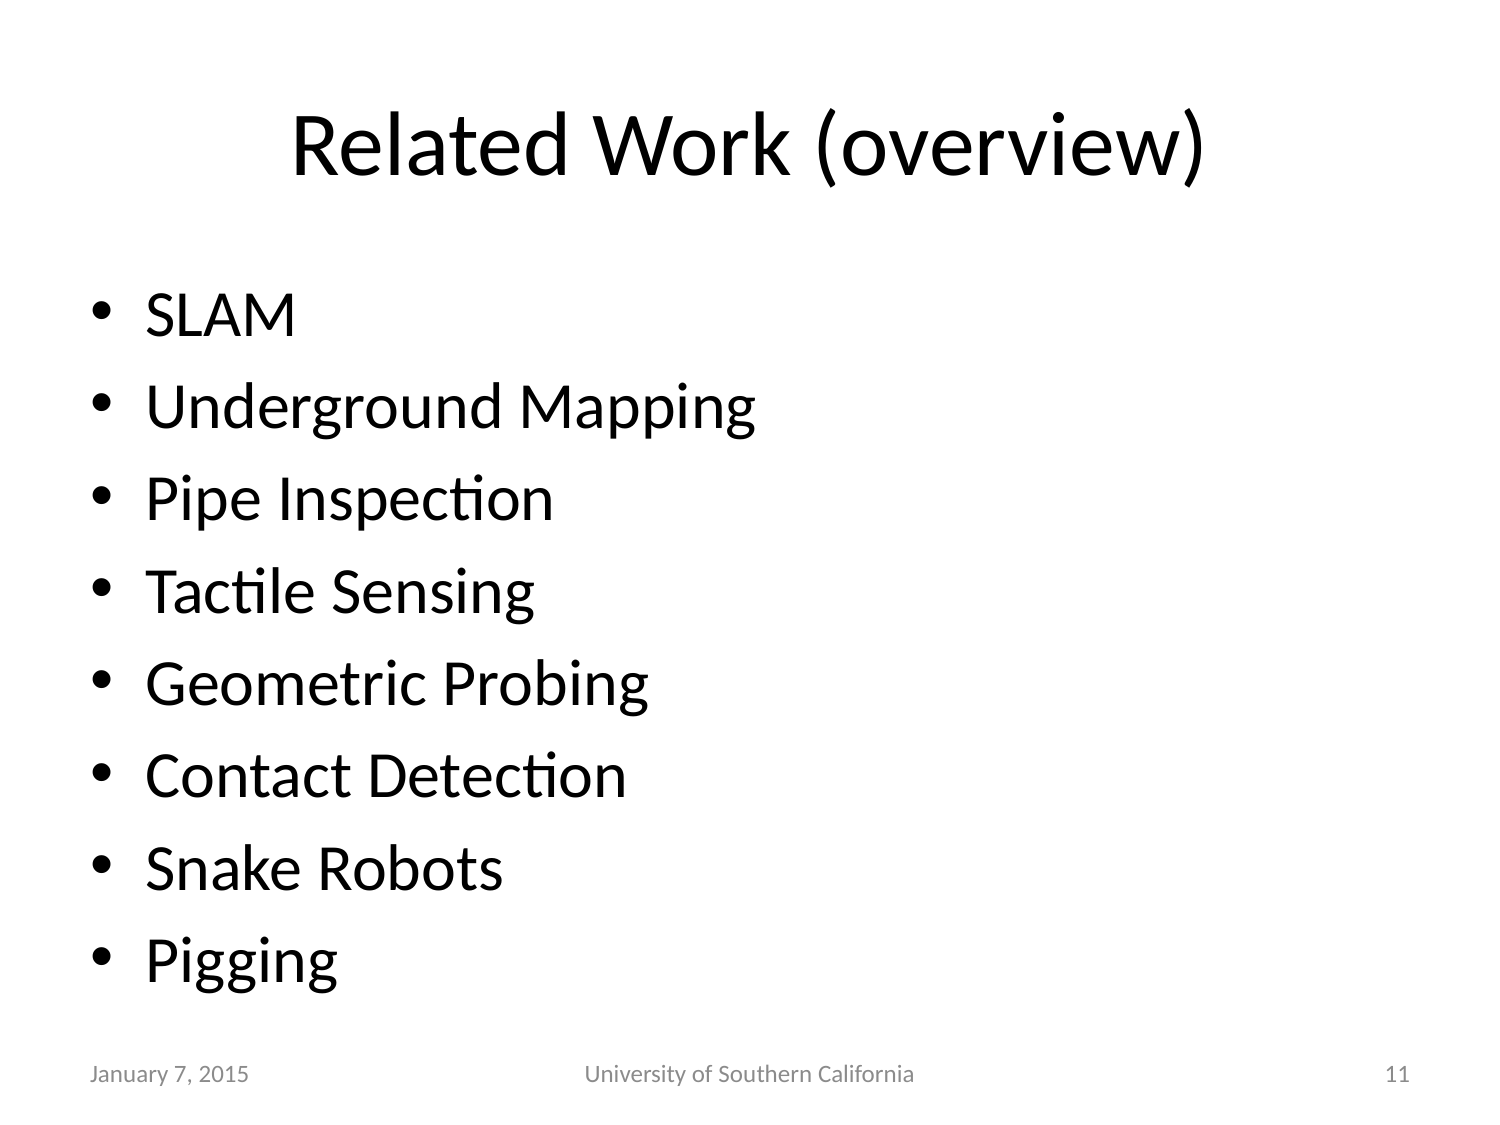

# Related Work (overview)
SLAM
Underground Mapping
Pipe Inspection
Tactile Sensing
Geometric Probing
Contact Detection
Snake Robots
Pigging
January 7, 2015
University of Southern California
11